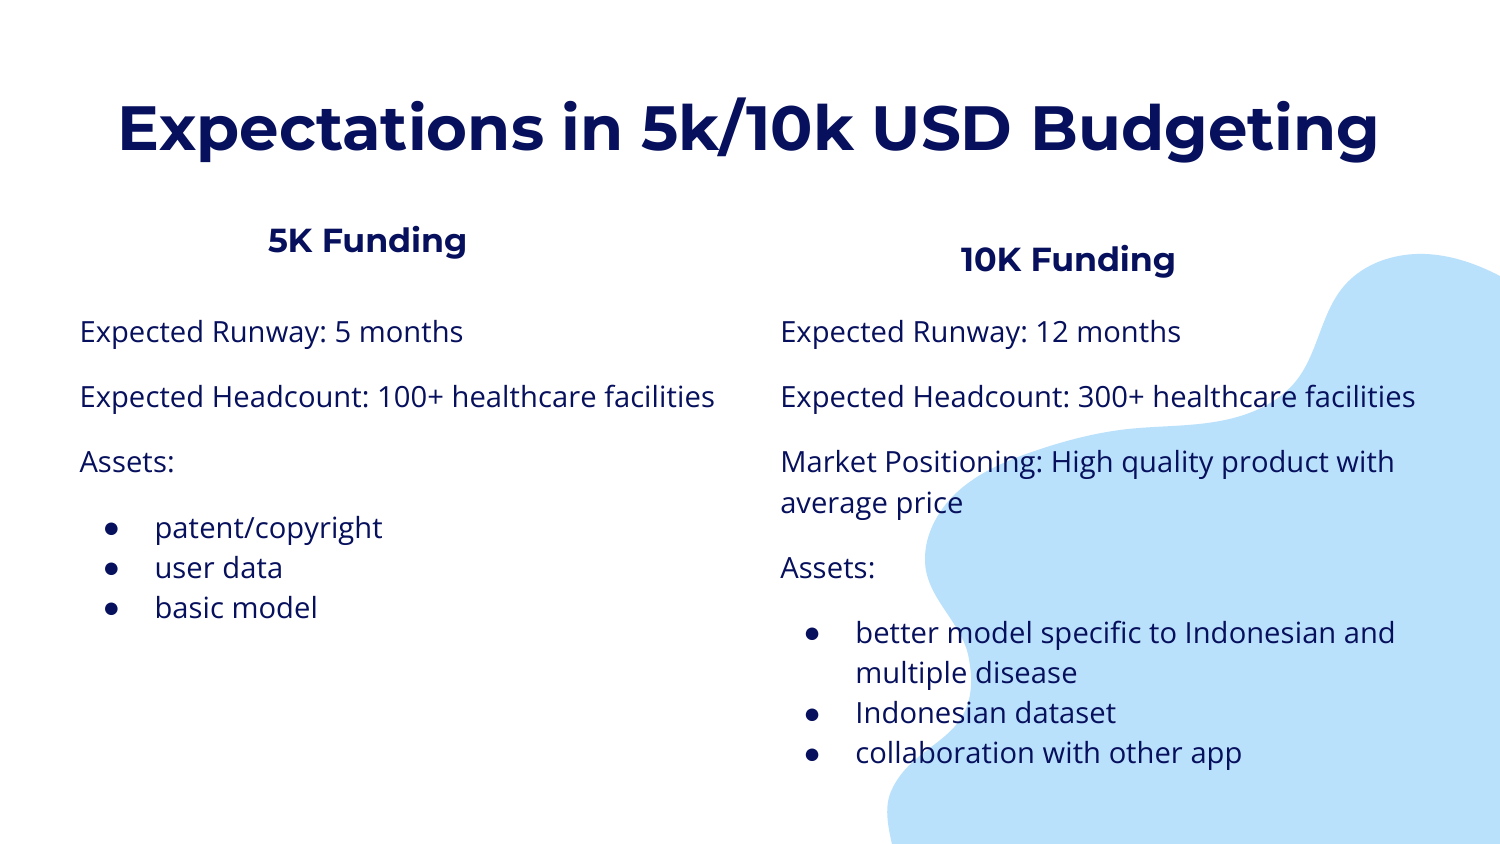

# Expectations in 5k/10k USD Budgeting
5K Funding

10K Funding

Expected Runway: 5 months
Expected Headcount: 100+ healthcare facilities
Assets:
patent/copyright
user data
basic model
Expected Runway: 12 months
Expected Headcount: 300+ healthcare facilities
Market Positioning: High quality product with average price
Assets:
better model specific to Indonesian and multiple disease
Indonesian dataset
collaboration with other app